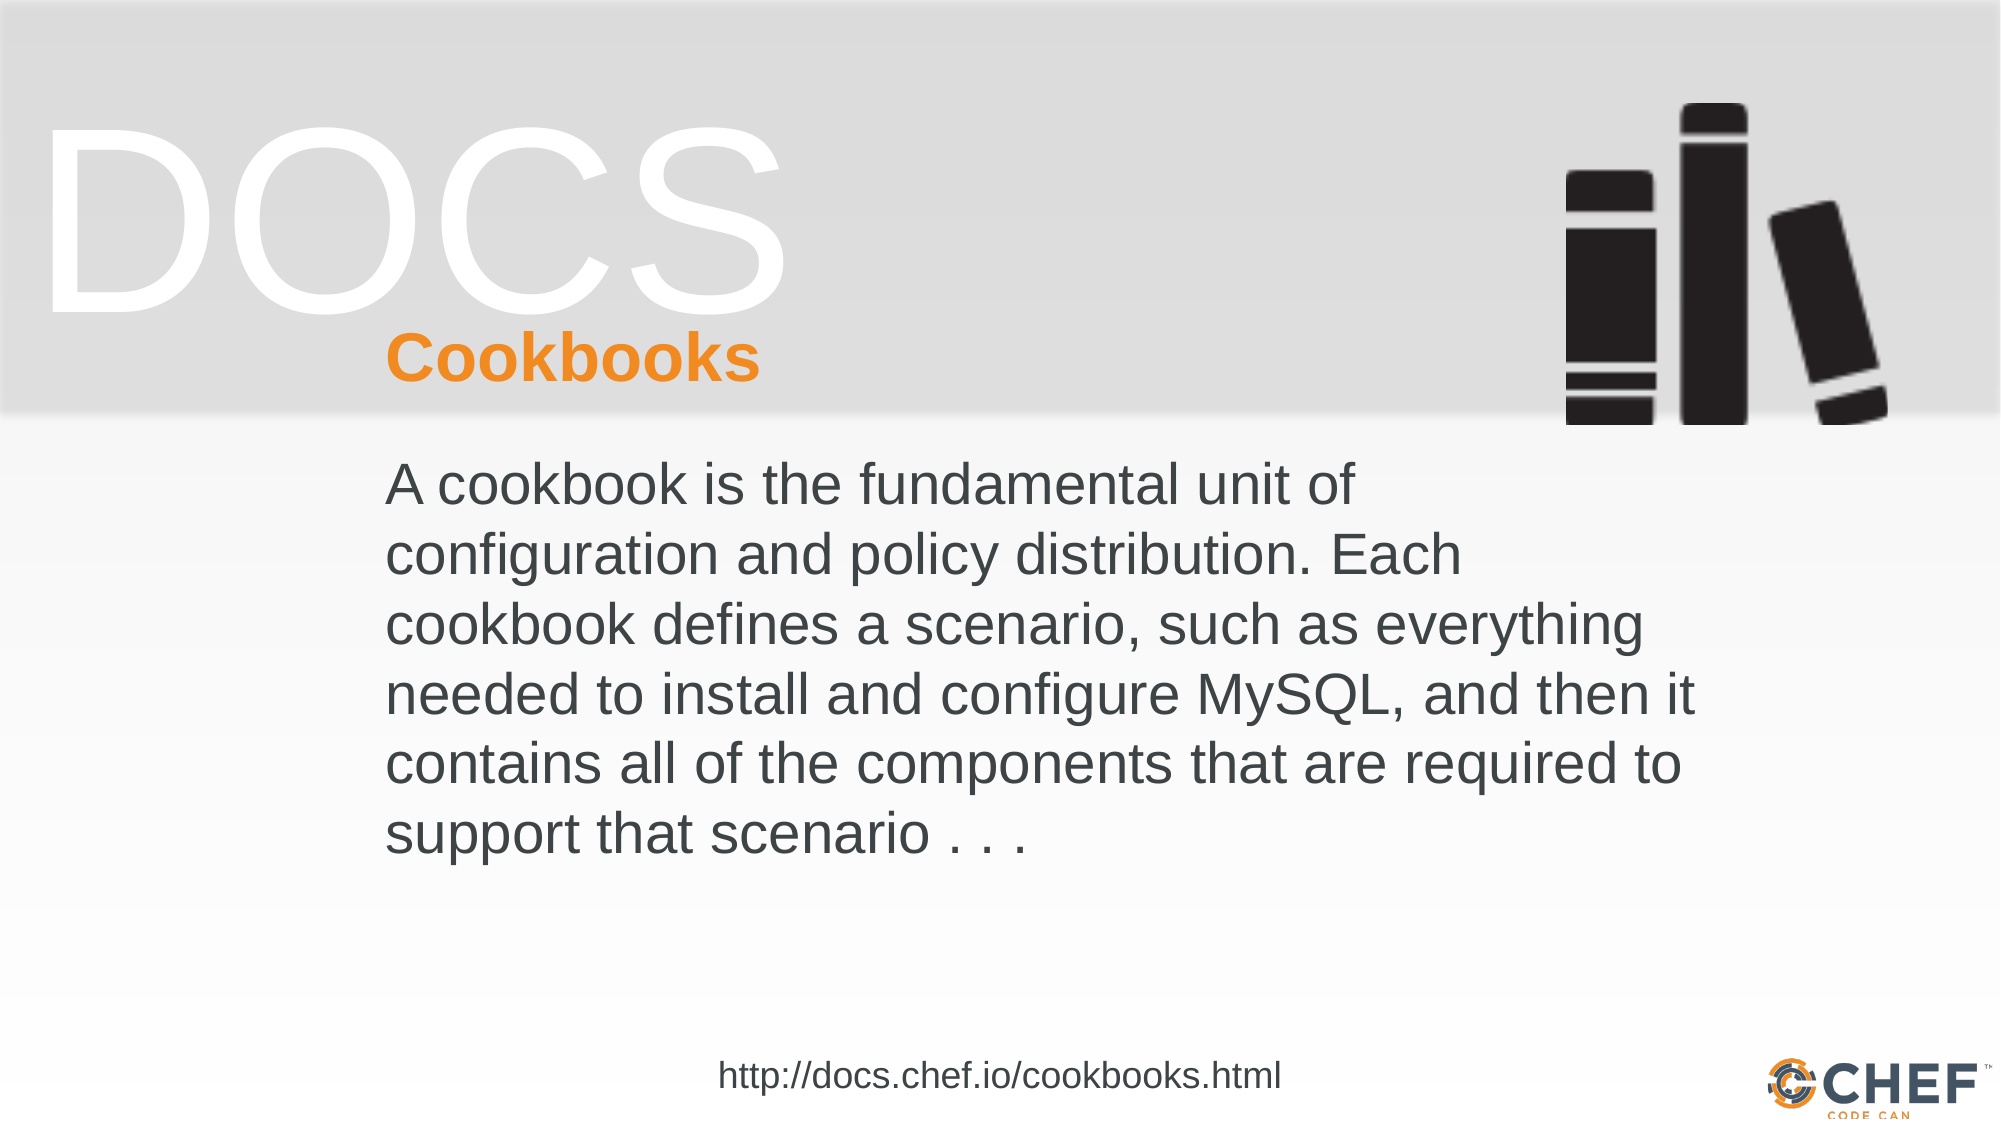

# Cookbooks
A cookbook is the fundamental unit of configuration and policy distribution. Each cookbook defines a scenario, such as everything needed to install and configure MySQL, and then it contains all of the components that are required to support that scenario . . .
http://docs.chef.io/cookbooks.html